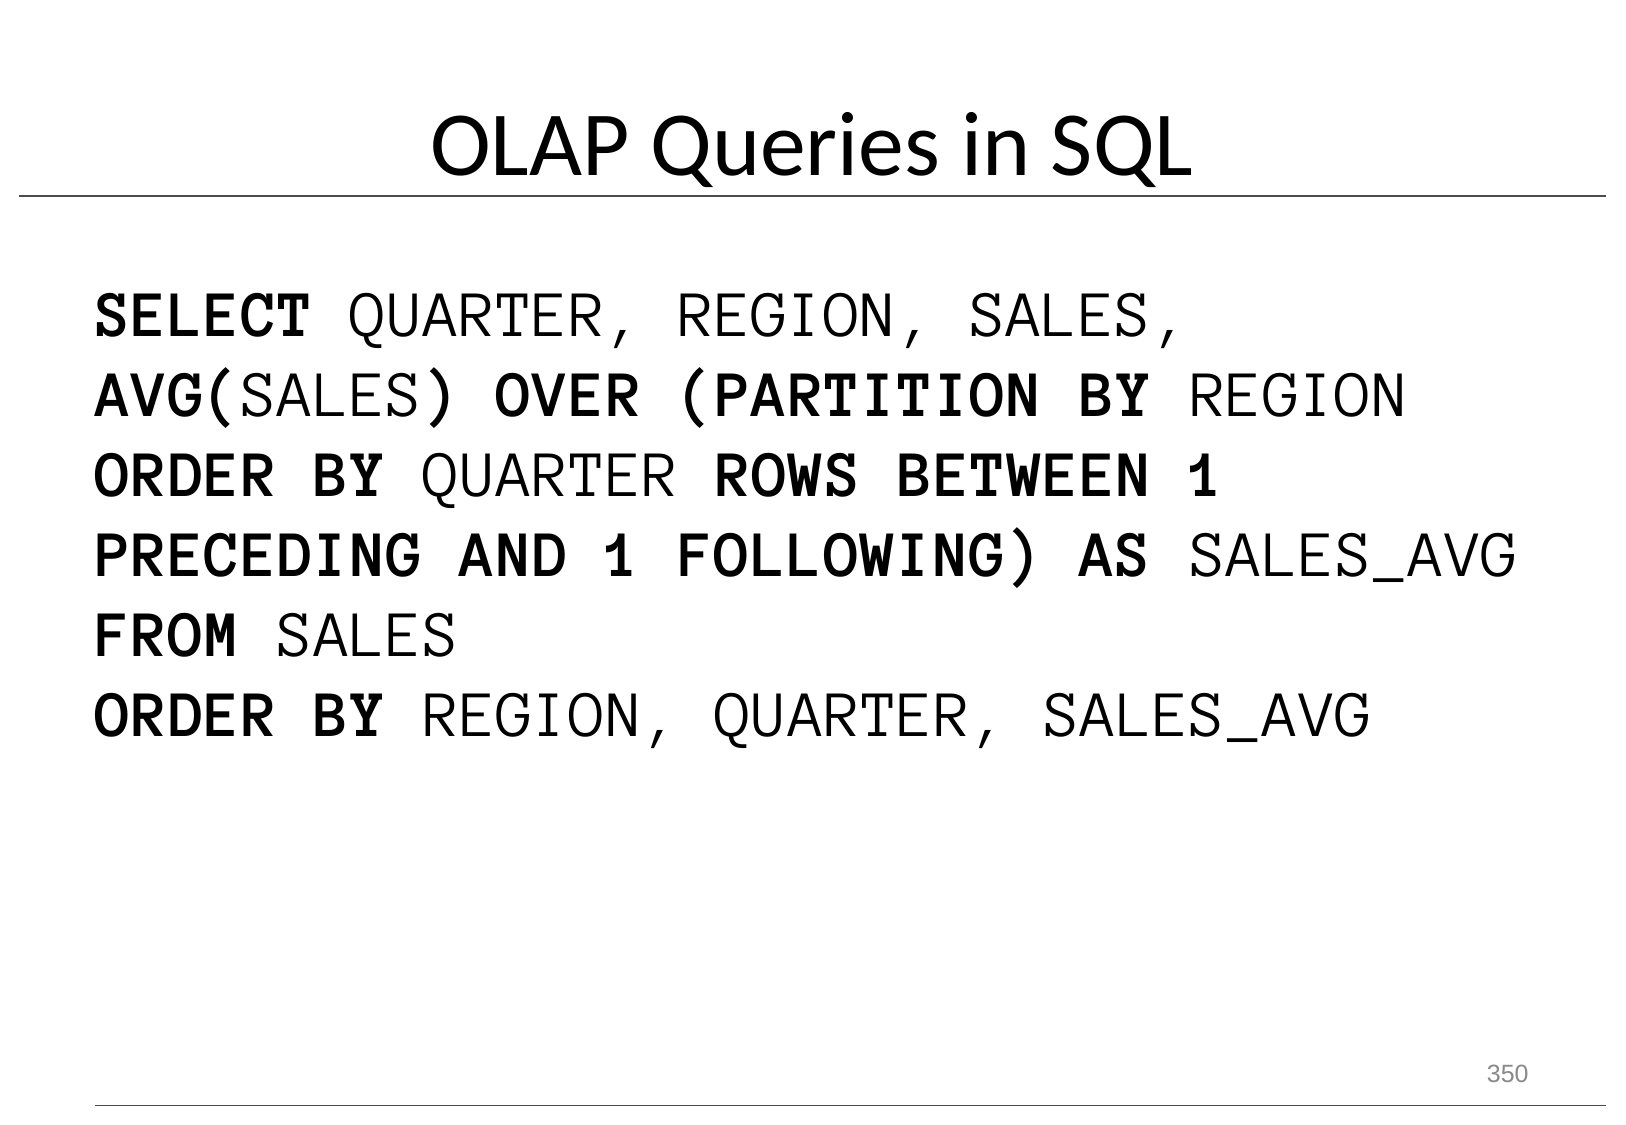

# OLAP Queries in SQL
SELECT QUARTER, REGION, SALES,
AVG(SALES) OVER (PARTITION BY REGION ORDER BY QUARTER ROWS BETWEEN 1 PRECEDING AND 1 FOLLOWING) AS SALES_AVG
FROM SALES
ORDER BY REGION, QUARTER, SALES_AVG

350